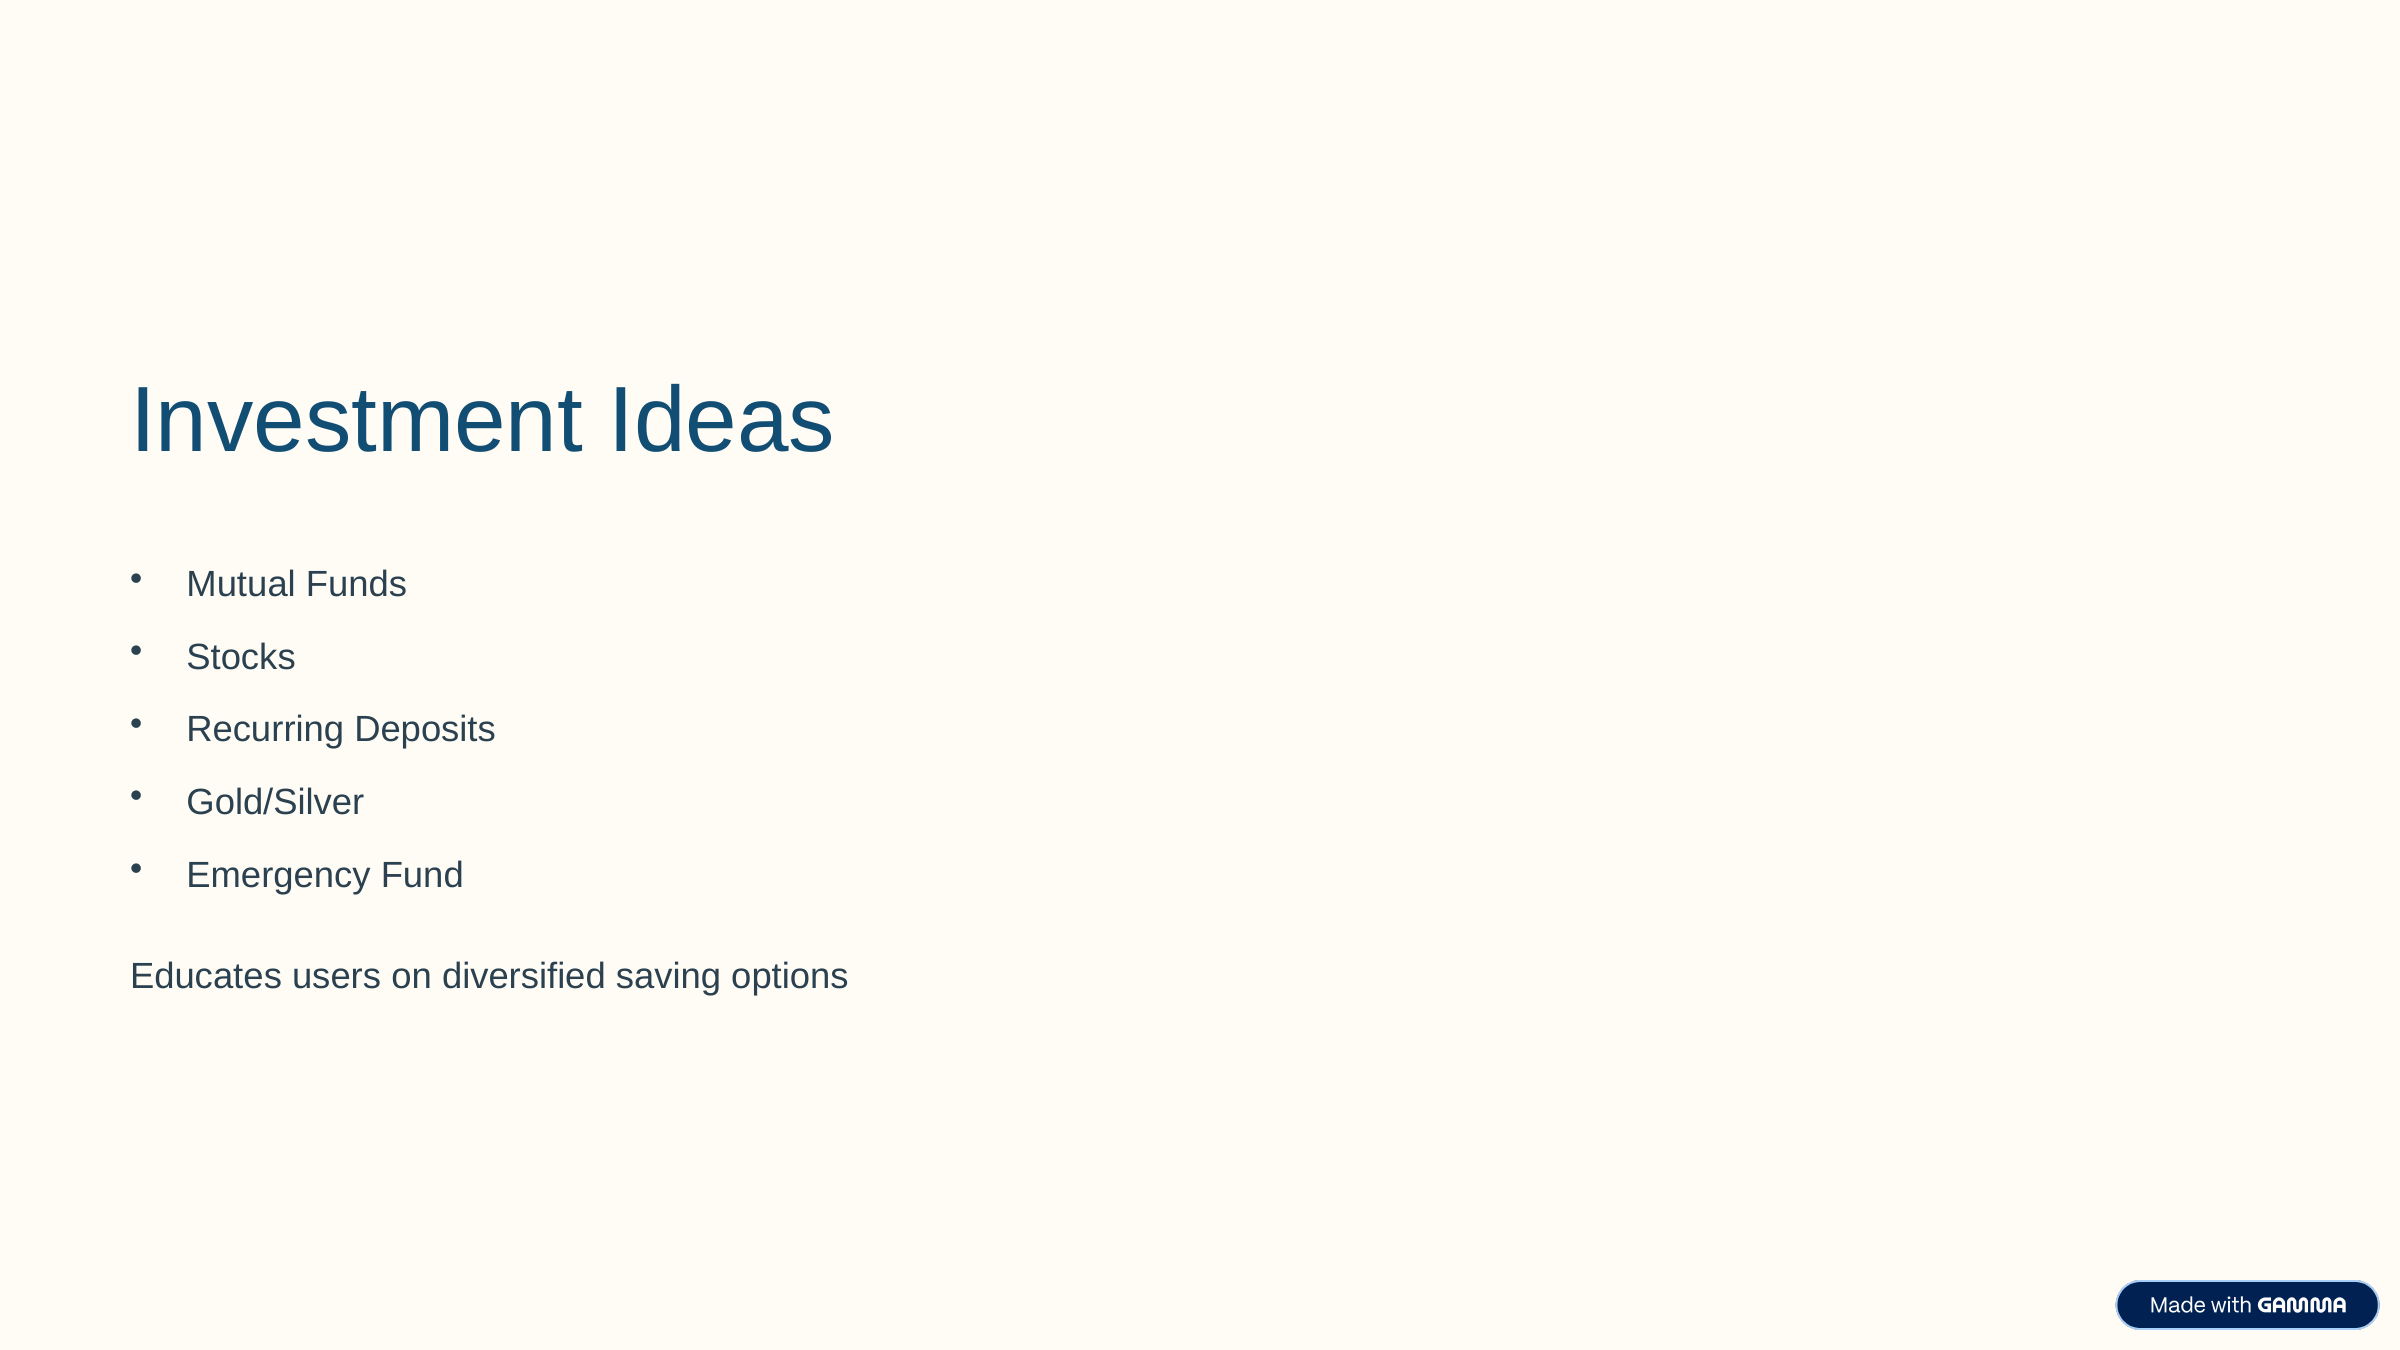

Investment Ideas
Mutual Funds
Stocks
Recurring Deposits
Gold/Silver
Emergency Fund
Educates users on diversified saving options